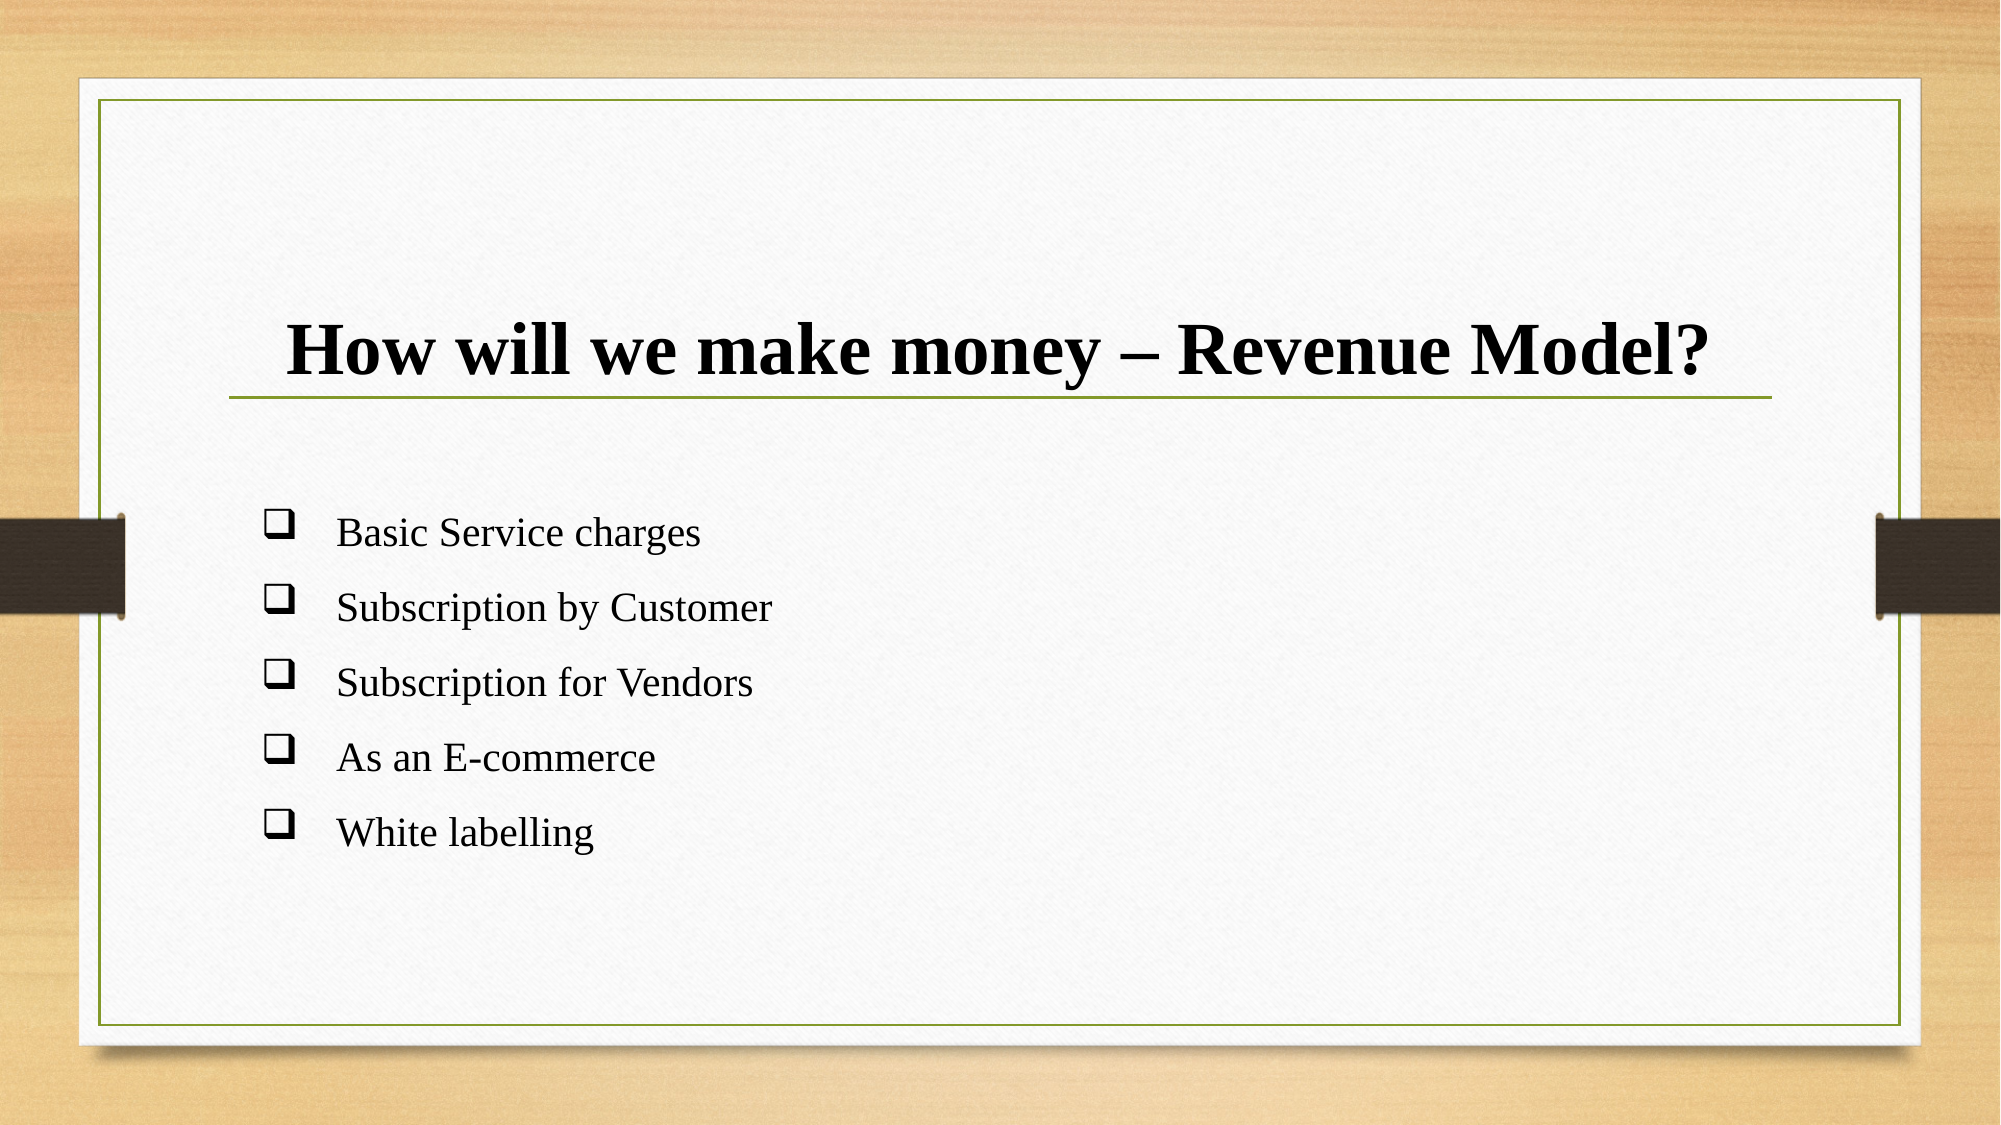

How will we make money – Revenue Model?

Basic Service charges
Subscription by Customer
Subscription for Vendors
As an E-commerce
White labelling